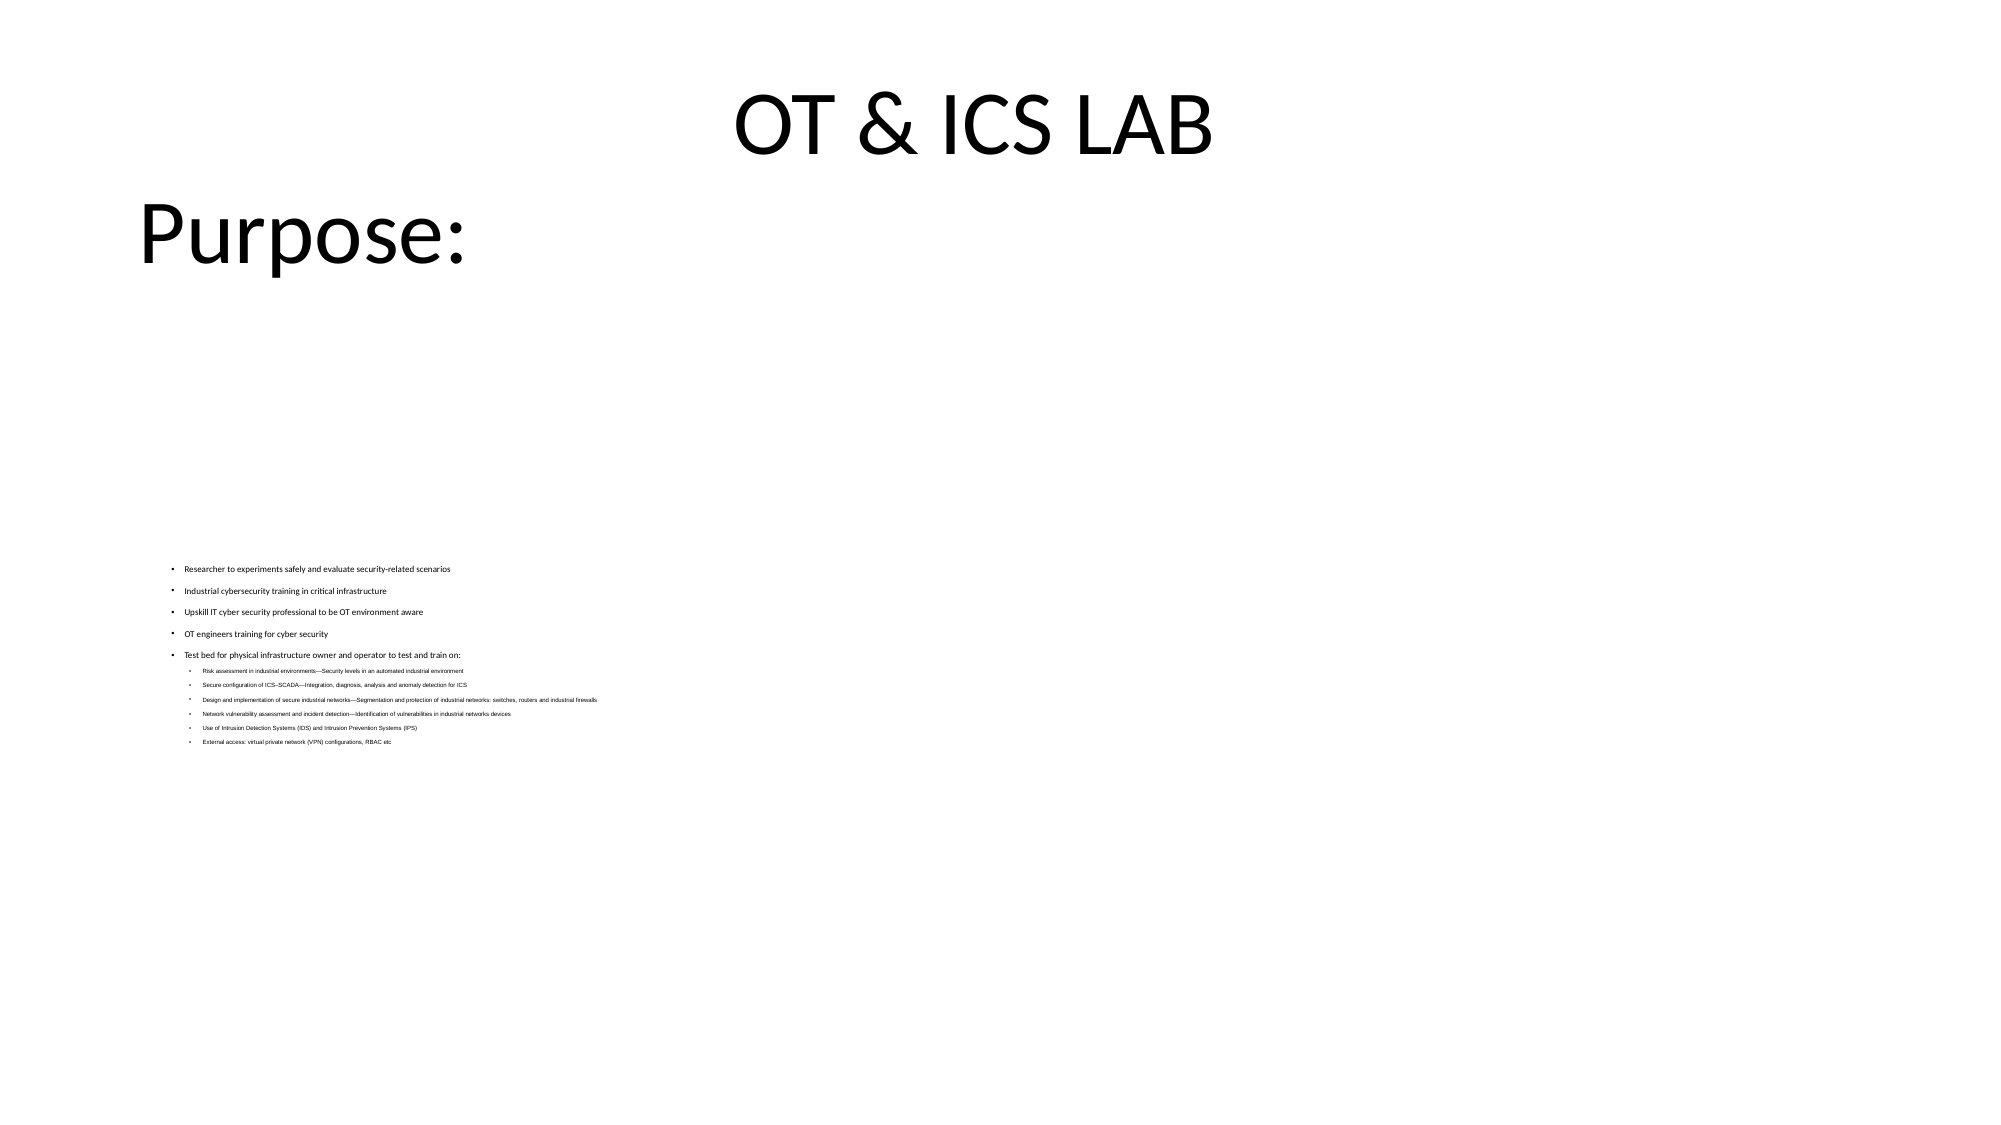

# OT & ICS LAB
Purpose:
Researcher to experiments safely and evaluate security-related scenarios
Industrial cybersecurity training in critical infrastructure
Upskill IT cyber security professional to be OT environment aware
OT engineers training for cyber security
Test bed for physical infrastructure owner and operator to test and train on:
Risk assessment in industrial environments—Security levels in an automated industrial environment
Secure configuration of ICS–SCADA—Integration, diagnosis, analysis and anomaly detection for ICS
Design and implementation of secure industrial networks—Segmentation and protection of industrial networks: switches, routers and industrial firewalls
Network vulnerability assessment and incident detection—Identification of vulnerabilities in industrial networks devices
Use of Intrusion Detection Systems (IDS) and Intrusion Prevention Systems (IPS)
External access: virtual private network (VPN) configurations, RBAC etc